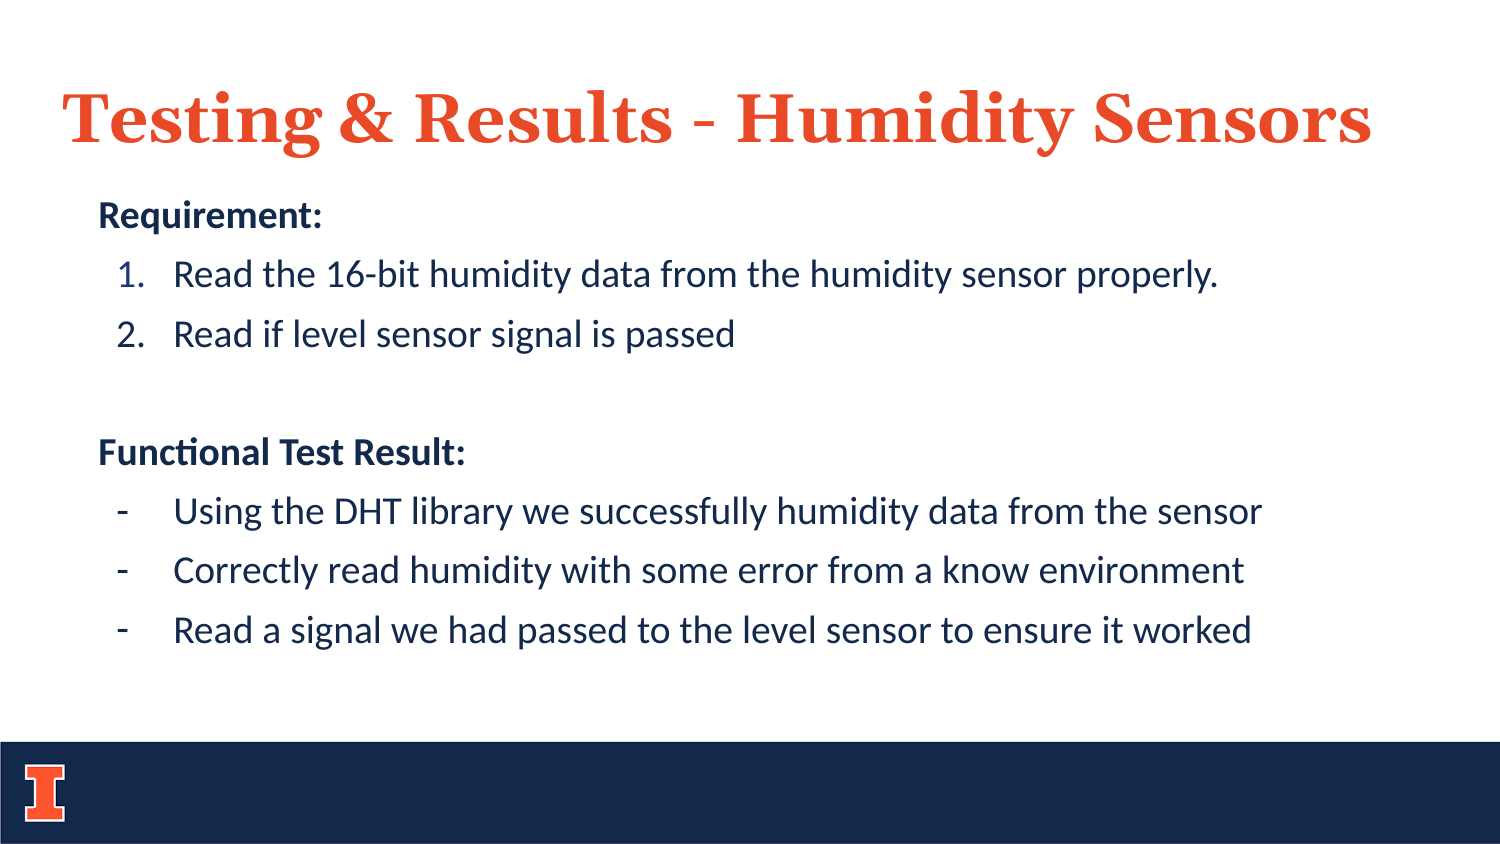

Testing & Results - Humidity Sensors
Requirement:
Read the 16-bit humidity data from the humidity sensor properly.
Read if level sensor signal is passed

Functional Test Result:
Using the DHT library we successfully humidity data from the sensor
Correctly read humidity with some error from a know environment
Read a signal we had passed to the level sensor to ensure it worked